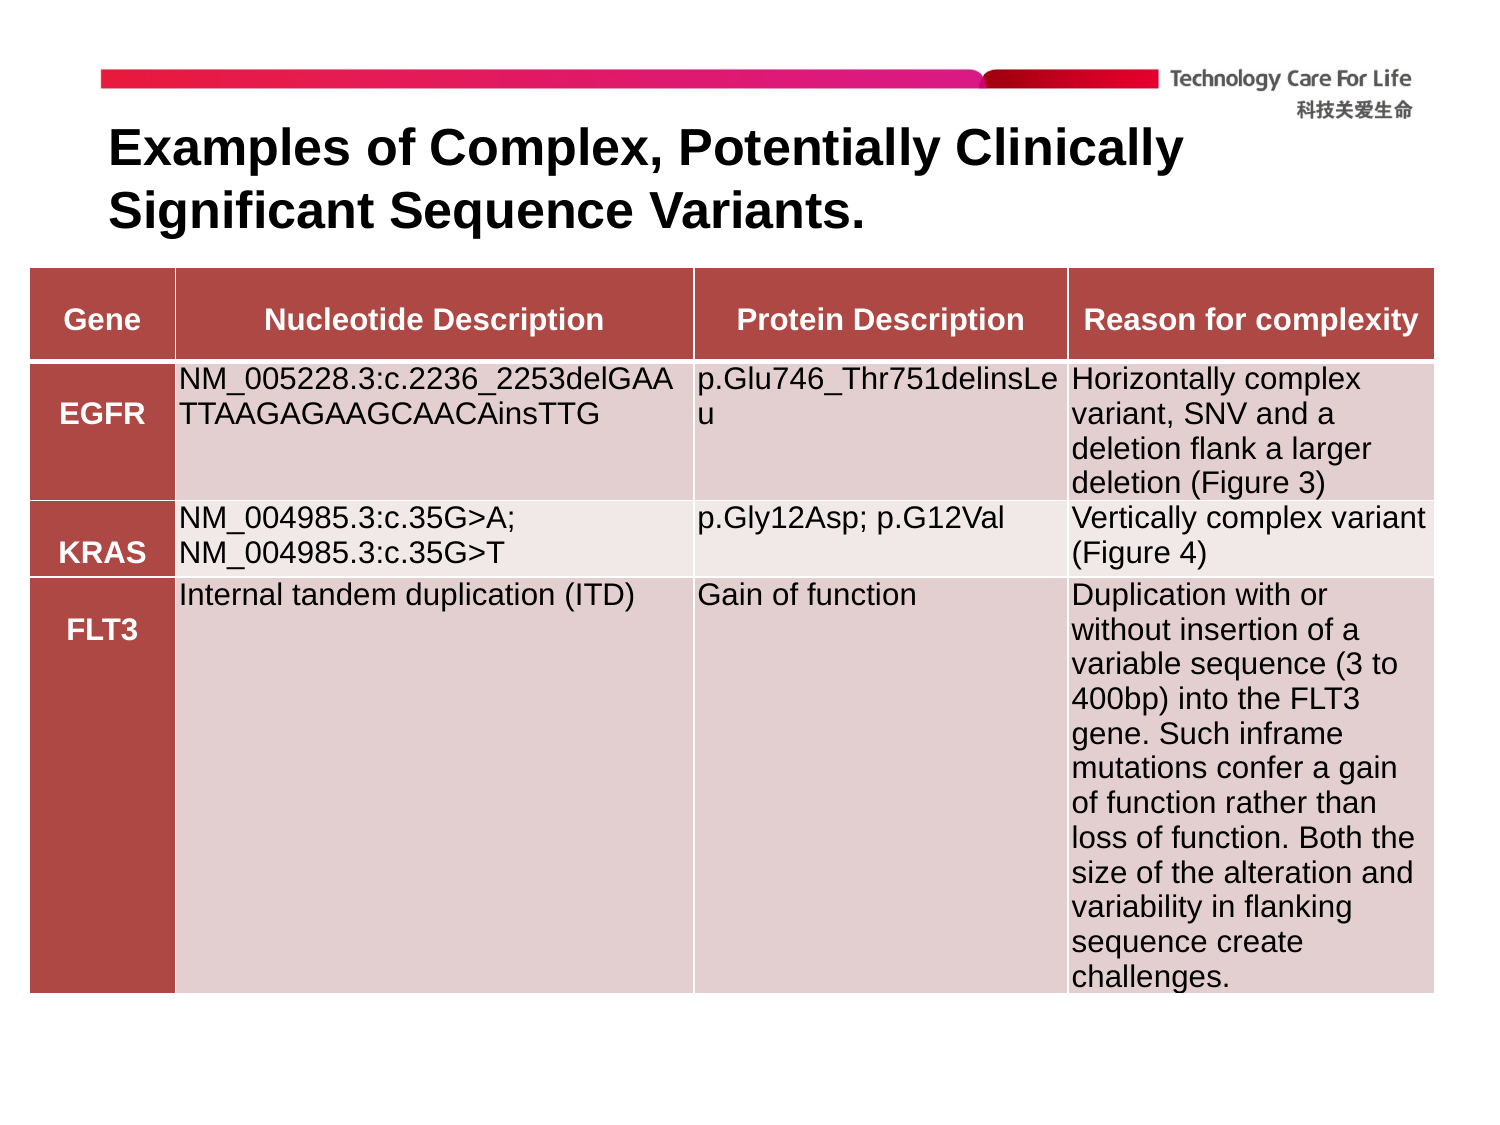

# Examples of Complex, Potentially Clinically Significant Sequence Variants.
| Gene | Nucleotide Description | Protein Description | Reason for complexity |
| --- | --- | --- | --- |
| EGFR | NM\_005228.3:c.2236\_2253delGAATTAAGAGAAGCAACAinsTTG | p.Glu746\_Thr751delinsLeu | Horizontally complex variant, SNV and a deletion flank a larger deletion (Figure 3) |
| KRAS | NM\_004985.3:c.35G>A; NM\_004985.3:c.35G>T | p.Gly12Asp; p.G12Val | Vertically complex variant (Figure 4) |
| FLT3 | Internal tandem duplication (ITD) | Gain of function | Duplication with or without insertion of a variable sequence (3 to 400bp) into the FLT3 gene. Such inframe mutations confer a gain of function rather than loss of function. Both the size of the alteration and variability in flanking sequence create challenges. |